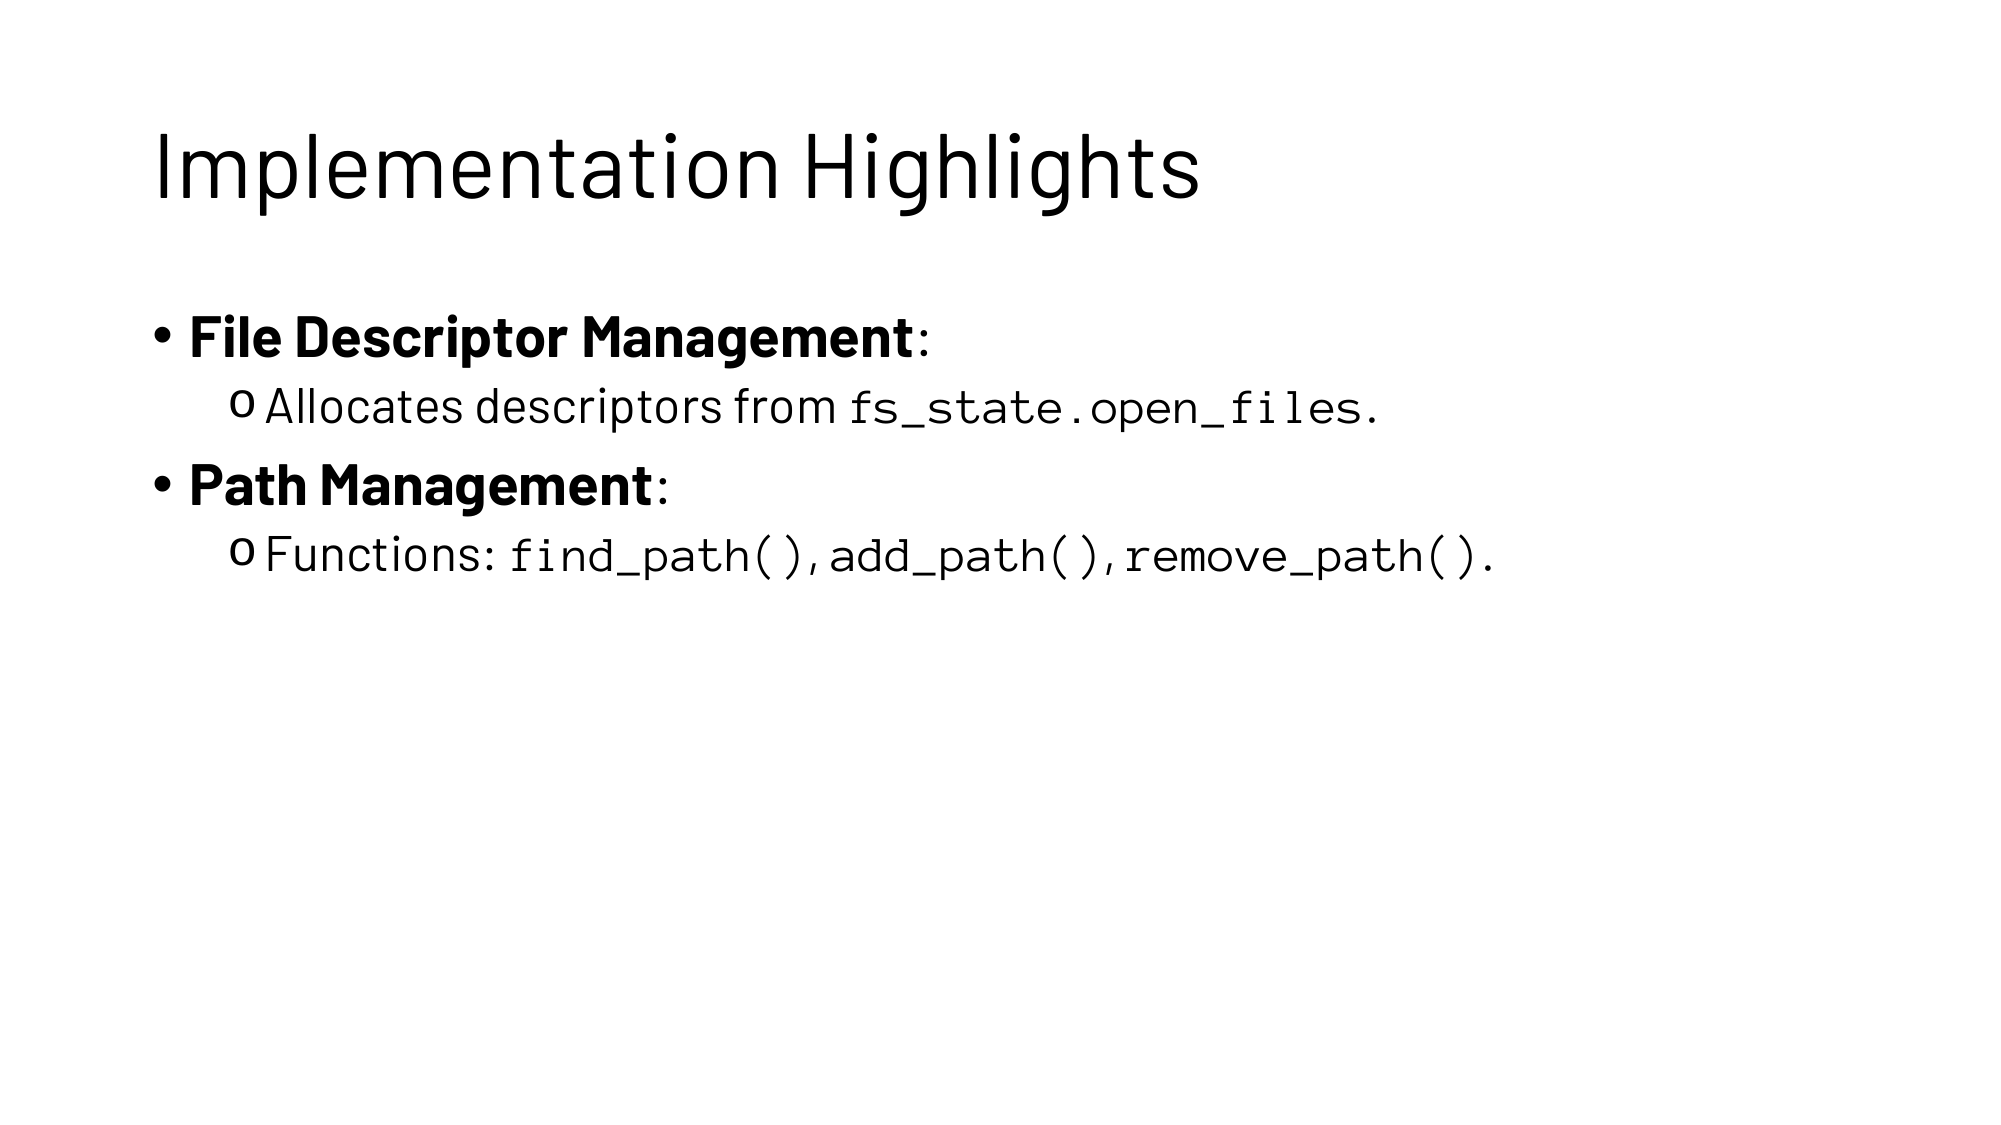

# Implementation Highlights
File Descriptor Management:
Allocates descriptors from fs_state.open_files.
Path Management:
Functions: find_path(), add_path(), remove_path().